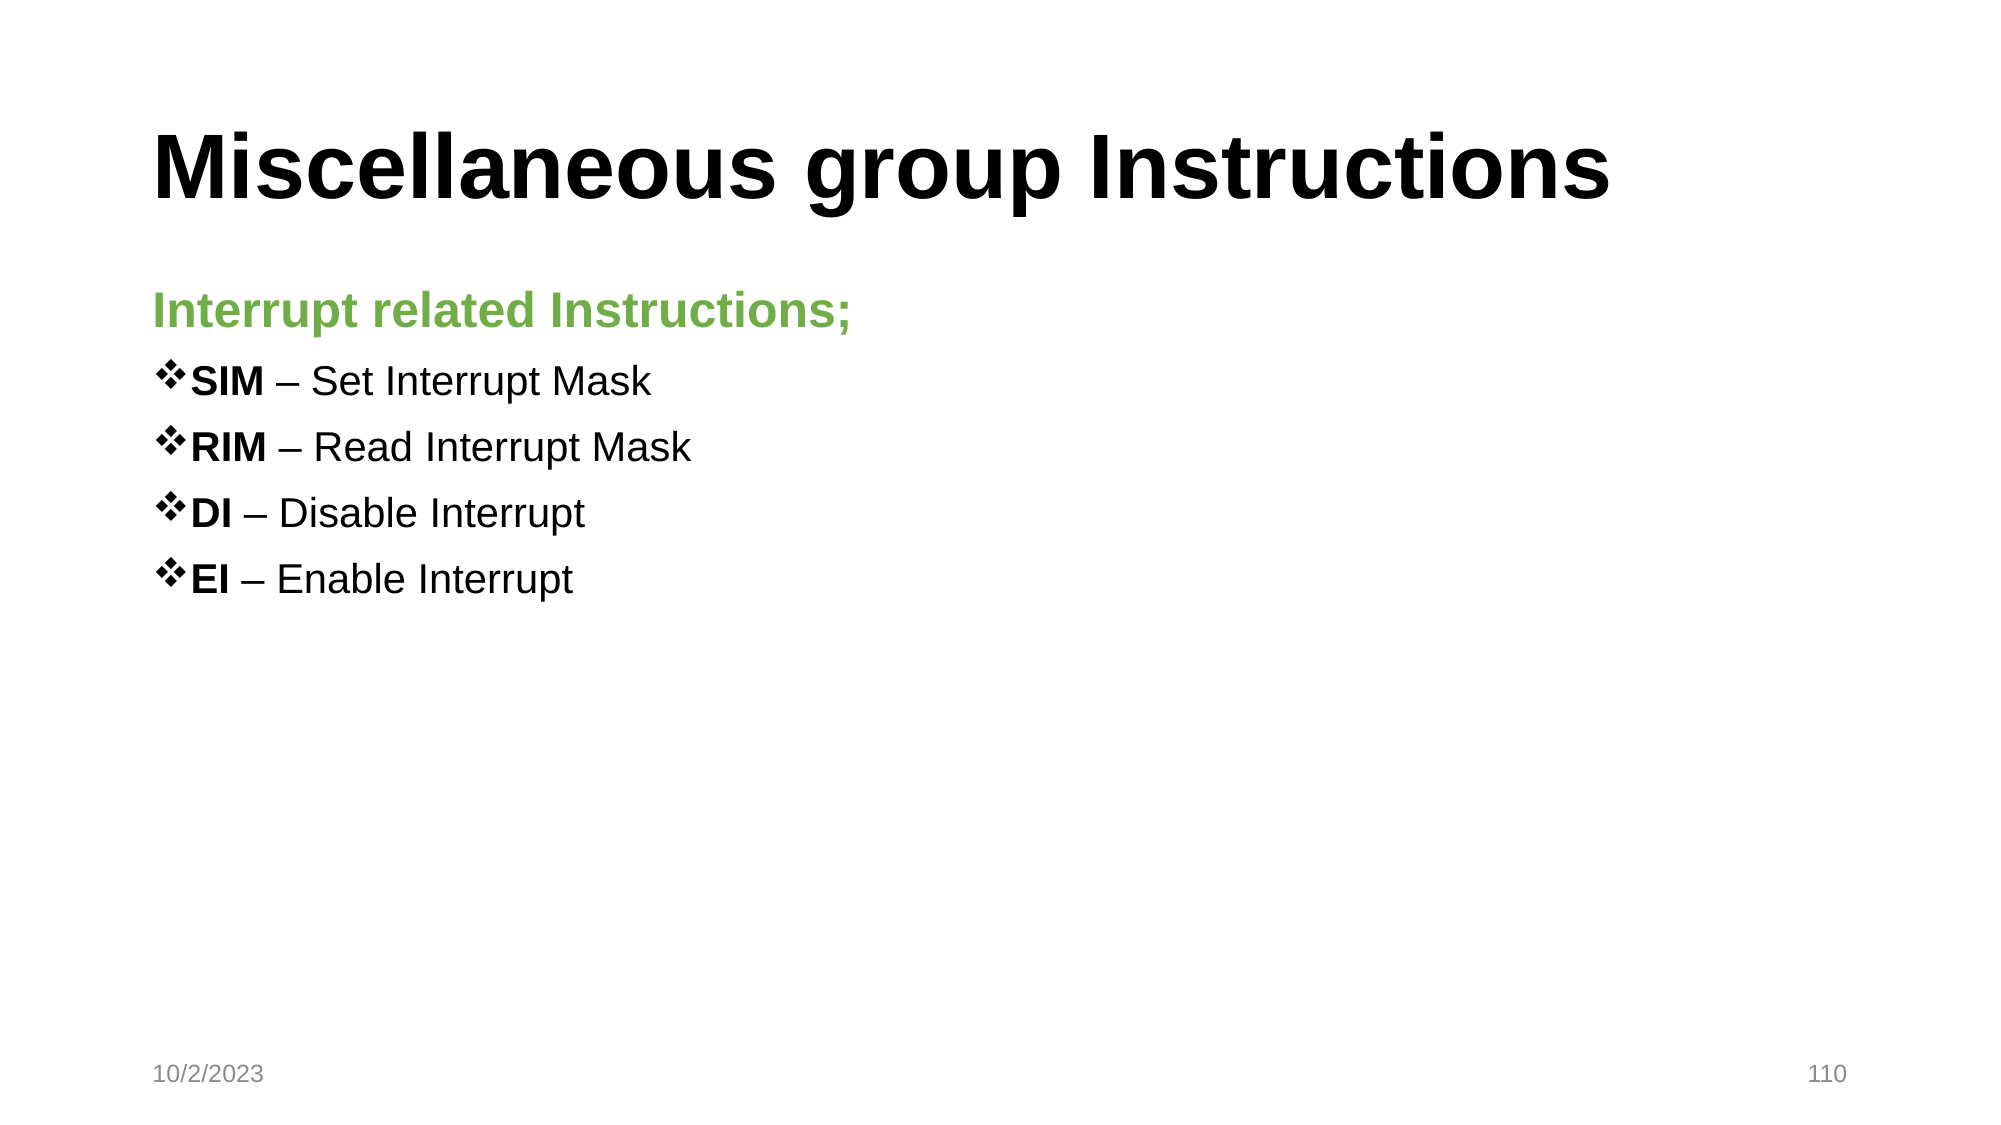

# Miscellaneous group Instructions
Interrupt related Instructions;
SIM – Set Interrupt Mask
RIM – Read Interrupt Mask
DI – Disable Interrupt
EI – Enable Interrupt
10/2/2023
110